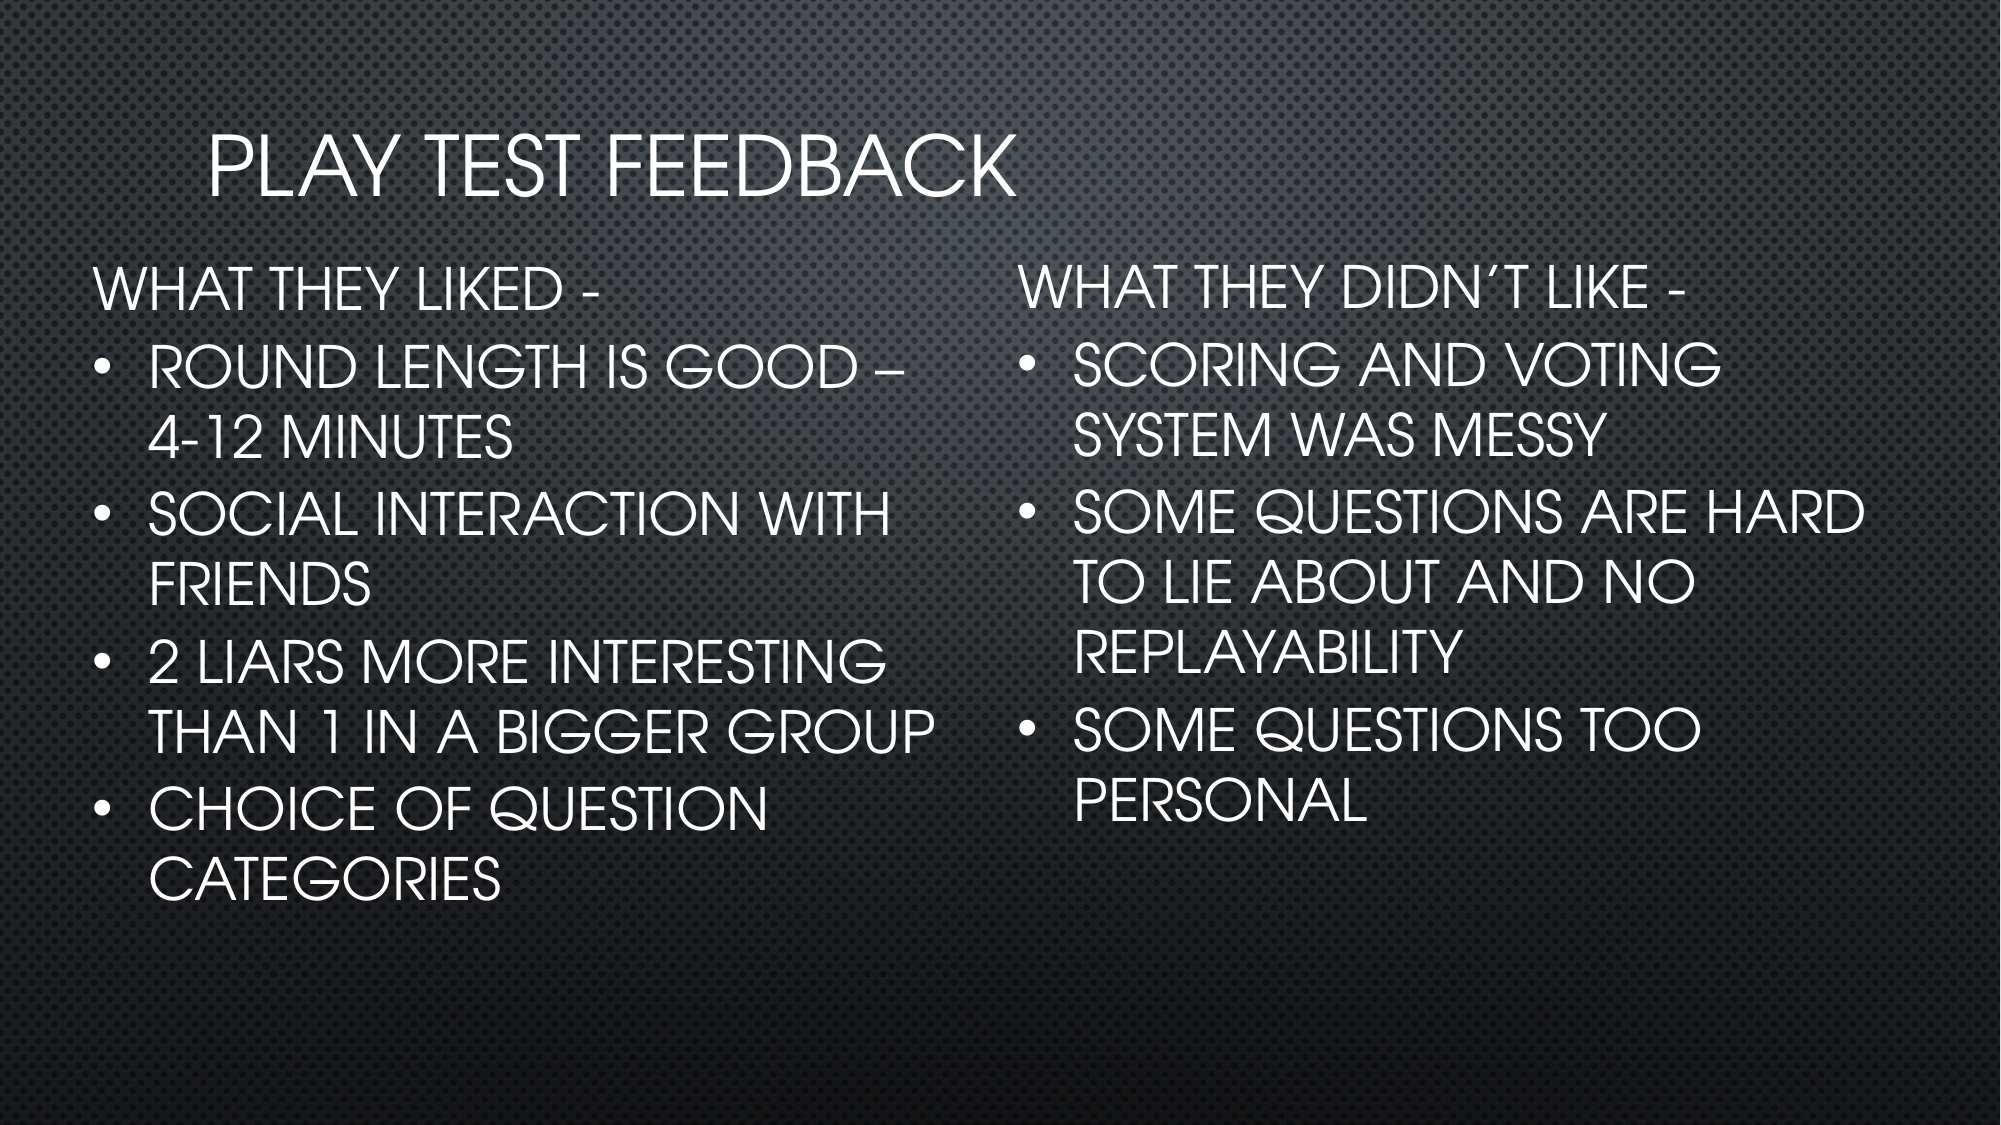

# PLAY TEST FEEDBACK
What they didn’t like -
Scoring and voting system was messy
Some questions are hard to lie about and no replayability
Some questions too personal

What they liked -
Round length is good – 4-12 minutes
Social interaction with friends
2 liars more interesting than 1 in a bigger group
Choice of question categories